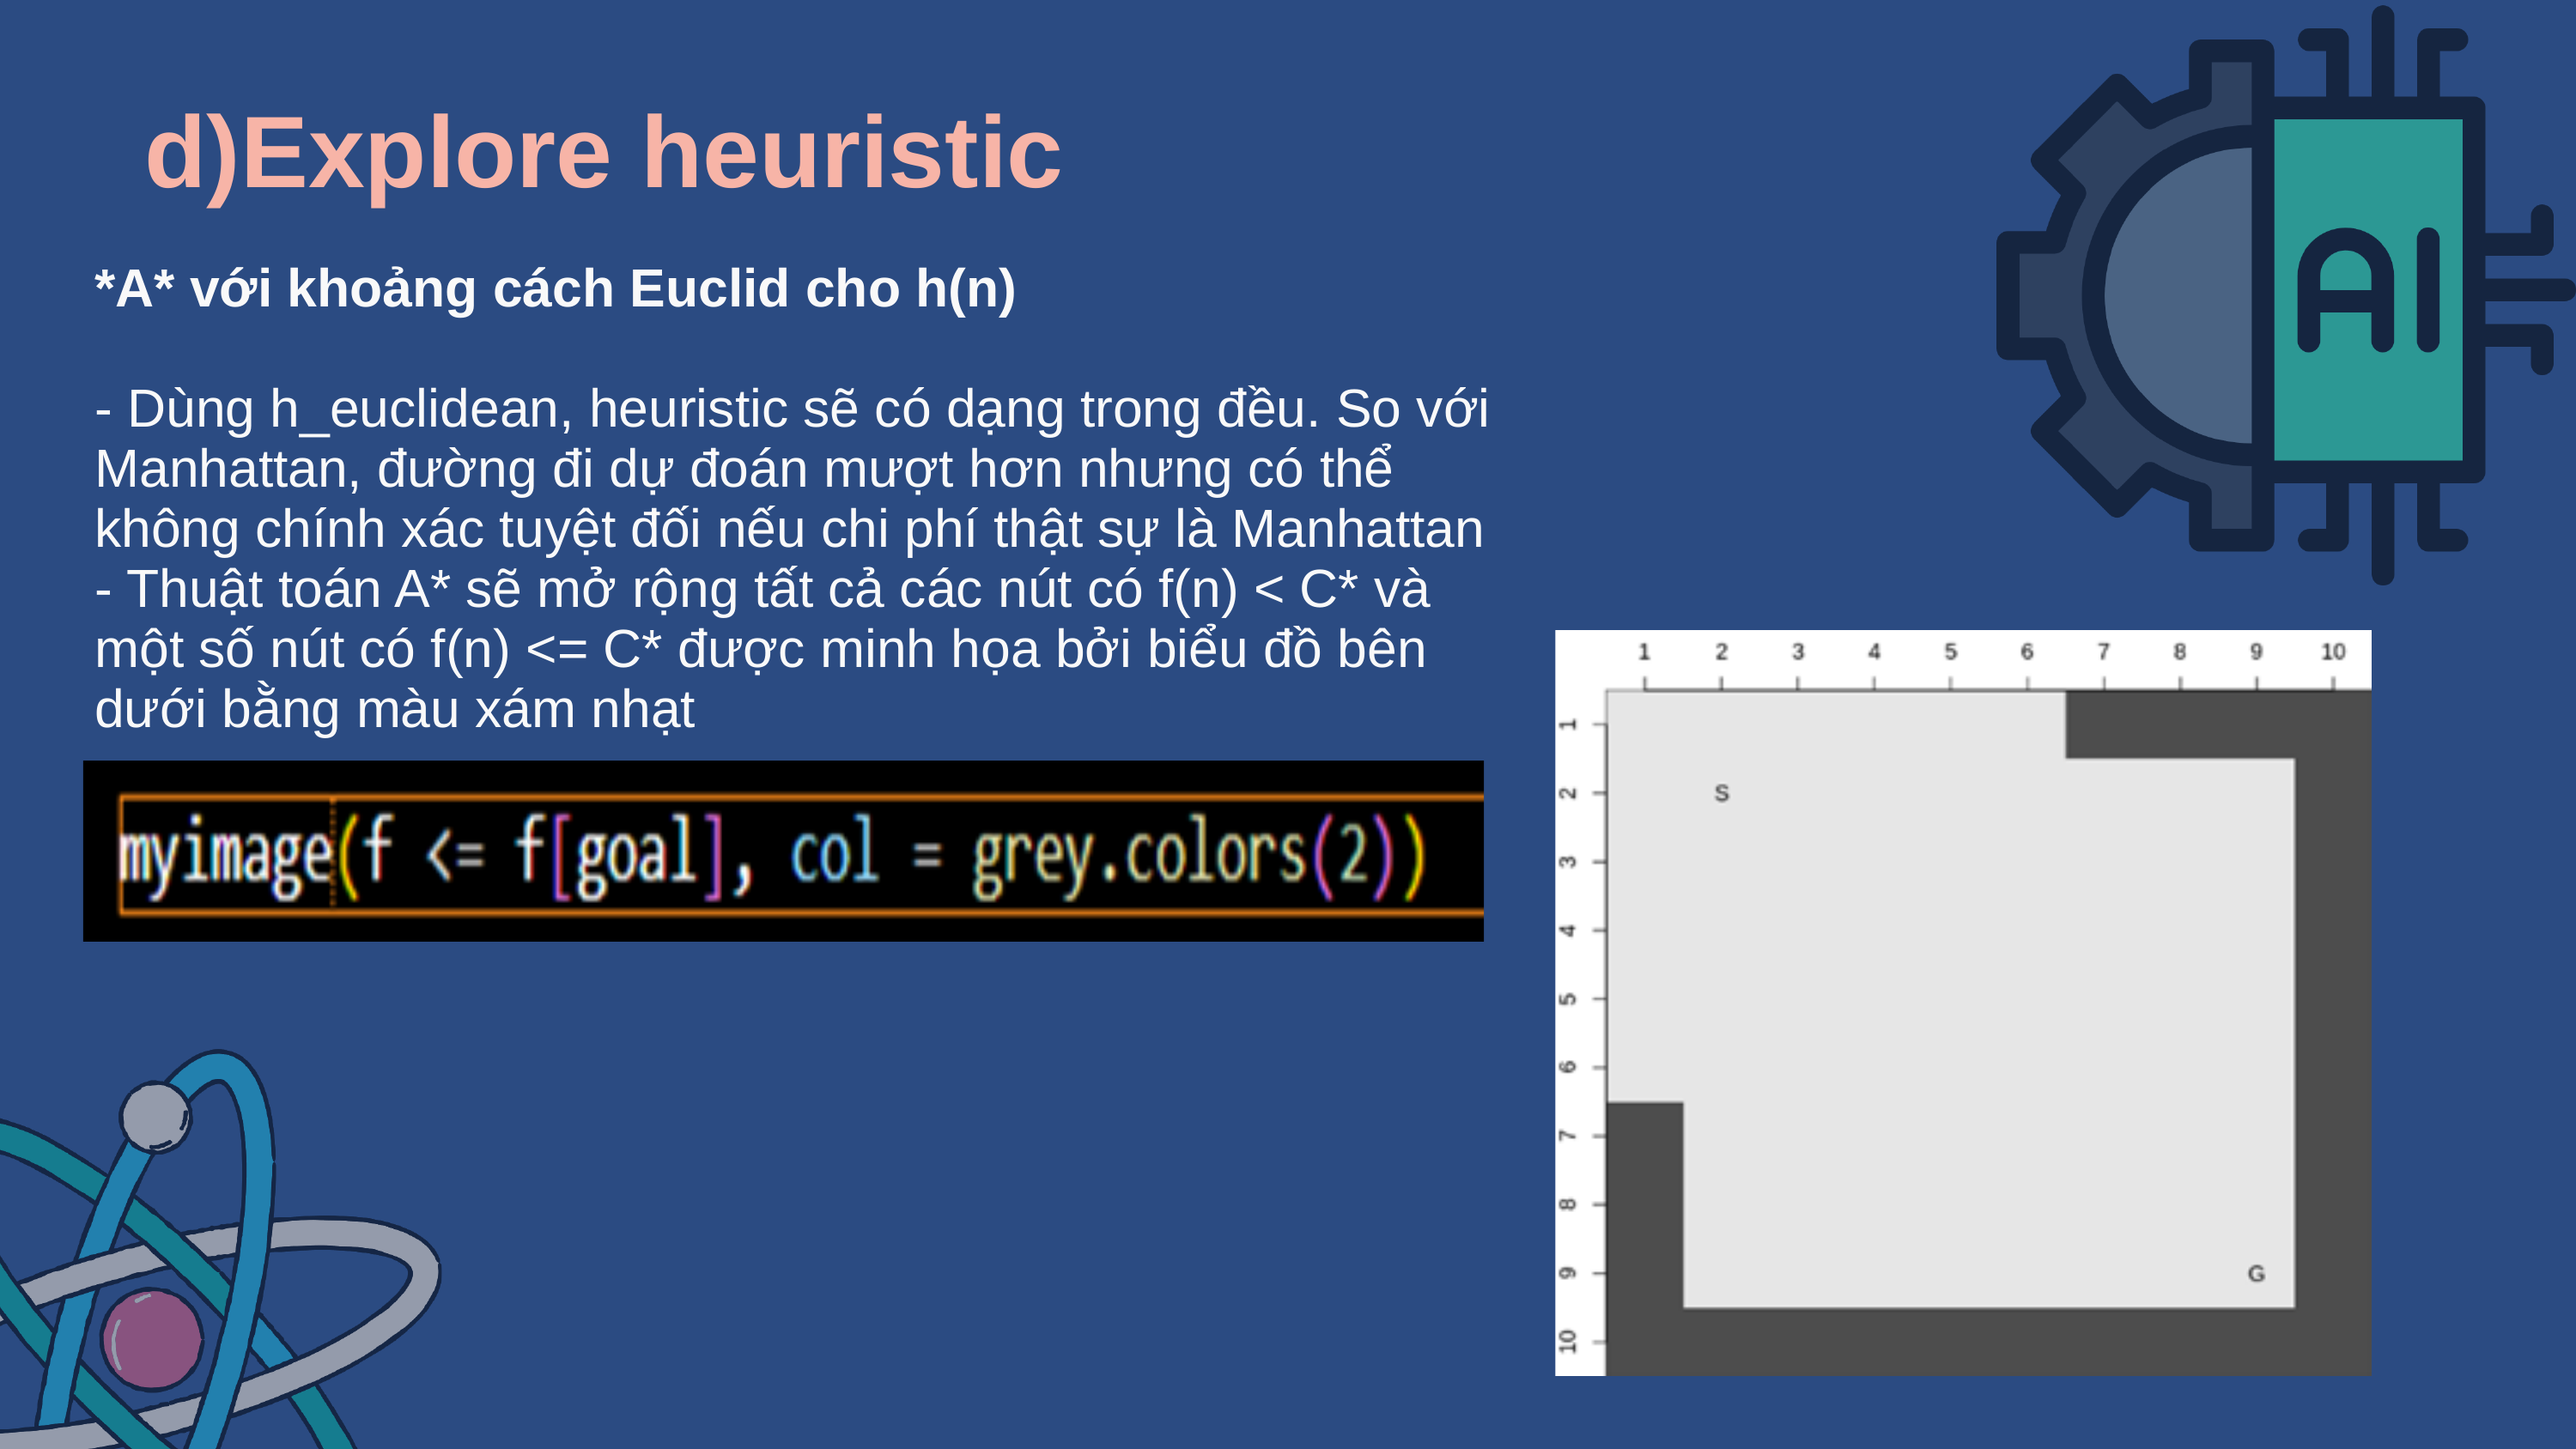

d)Explore heuristic

*A* với khoảng cách Euclid cho h(n)

- Dùng h_euclidean, heuristic sẽ có dạng trong đều. So với Manhattan, đường đi dự đoán mượt hơn nhưng có thể không chính xác tuyệt đối nếu chi phí thật sự là Manhattan
- Thuật toán A* sẽ mở rộng tất cả các nút có f(n) < C* và một số nút có f(n) <= C* được minh họa bởi biểu đồ bên dưới bằng màu xám nhạt